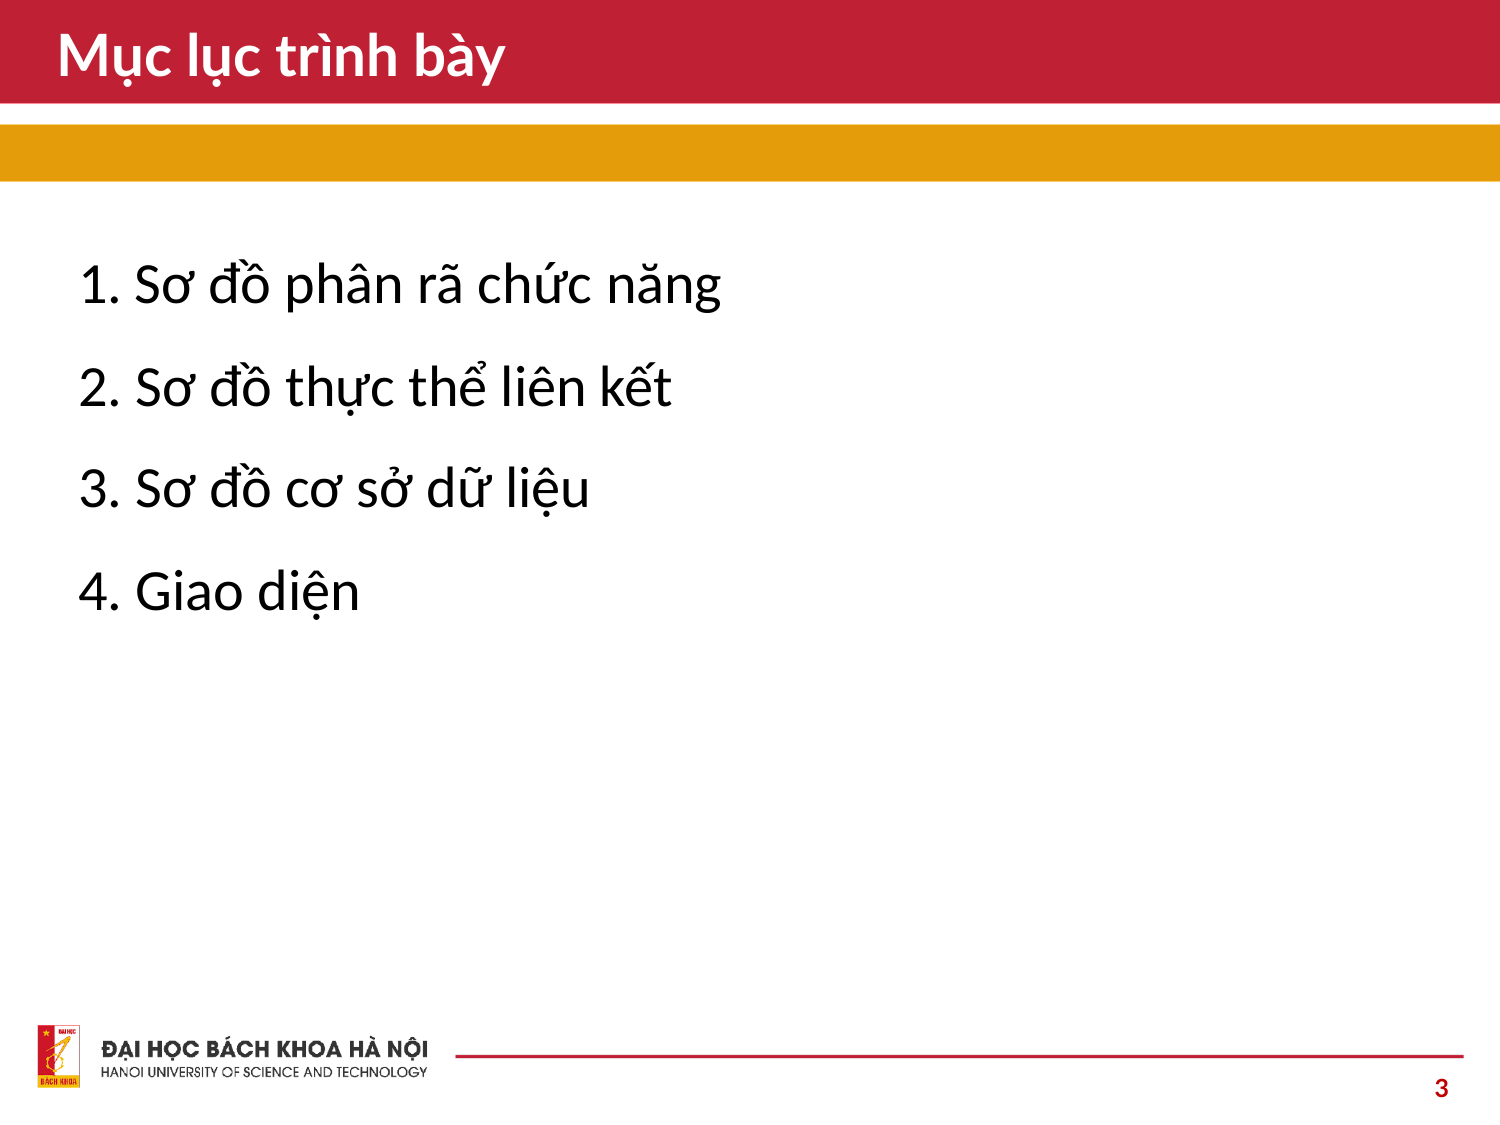

# Mục lục trình bày
Sơ đồ phân rã chức năng
2. Sơ đồ thực thể liên kết
3. Sơ đồ cơ sở dữ liệu
4. Giao diện
3